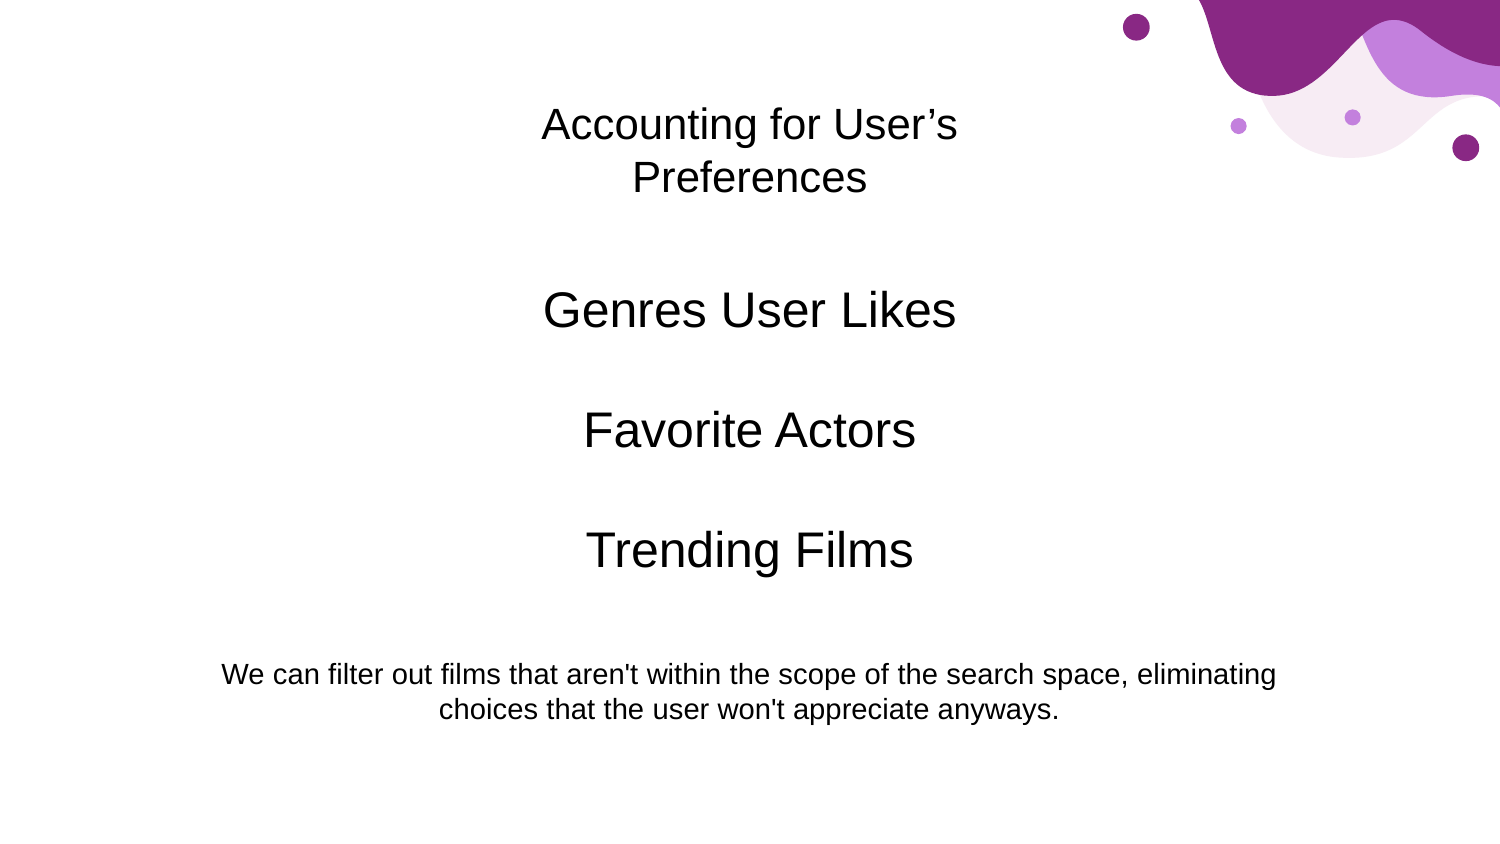

Accounting for User’s Preferences
Genres User Likes

Favorite Actors

Trending Films

We can filter out films that aren't within the scope of the search space, eliminating choices that the user won't appreciate anyways.